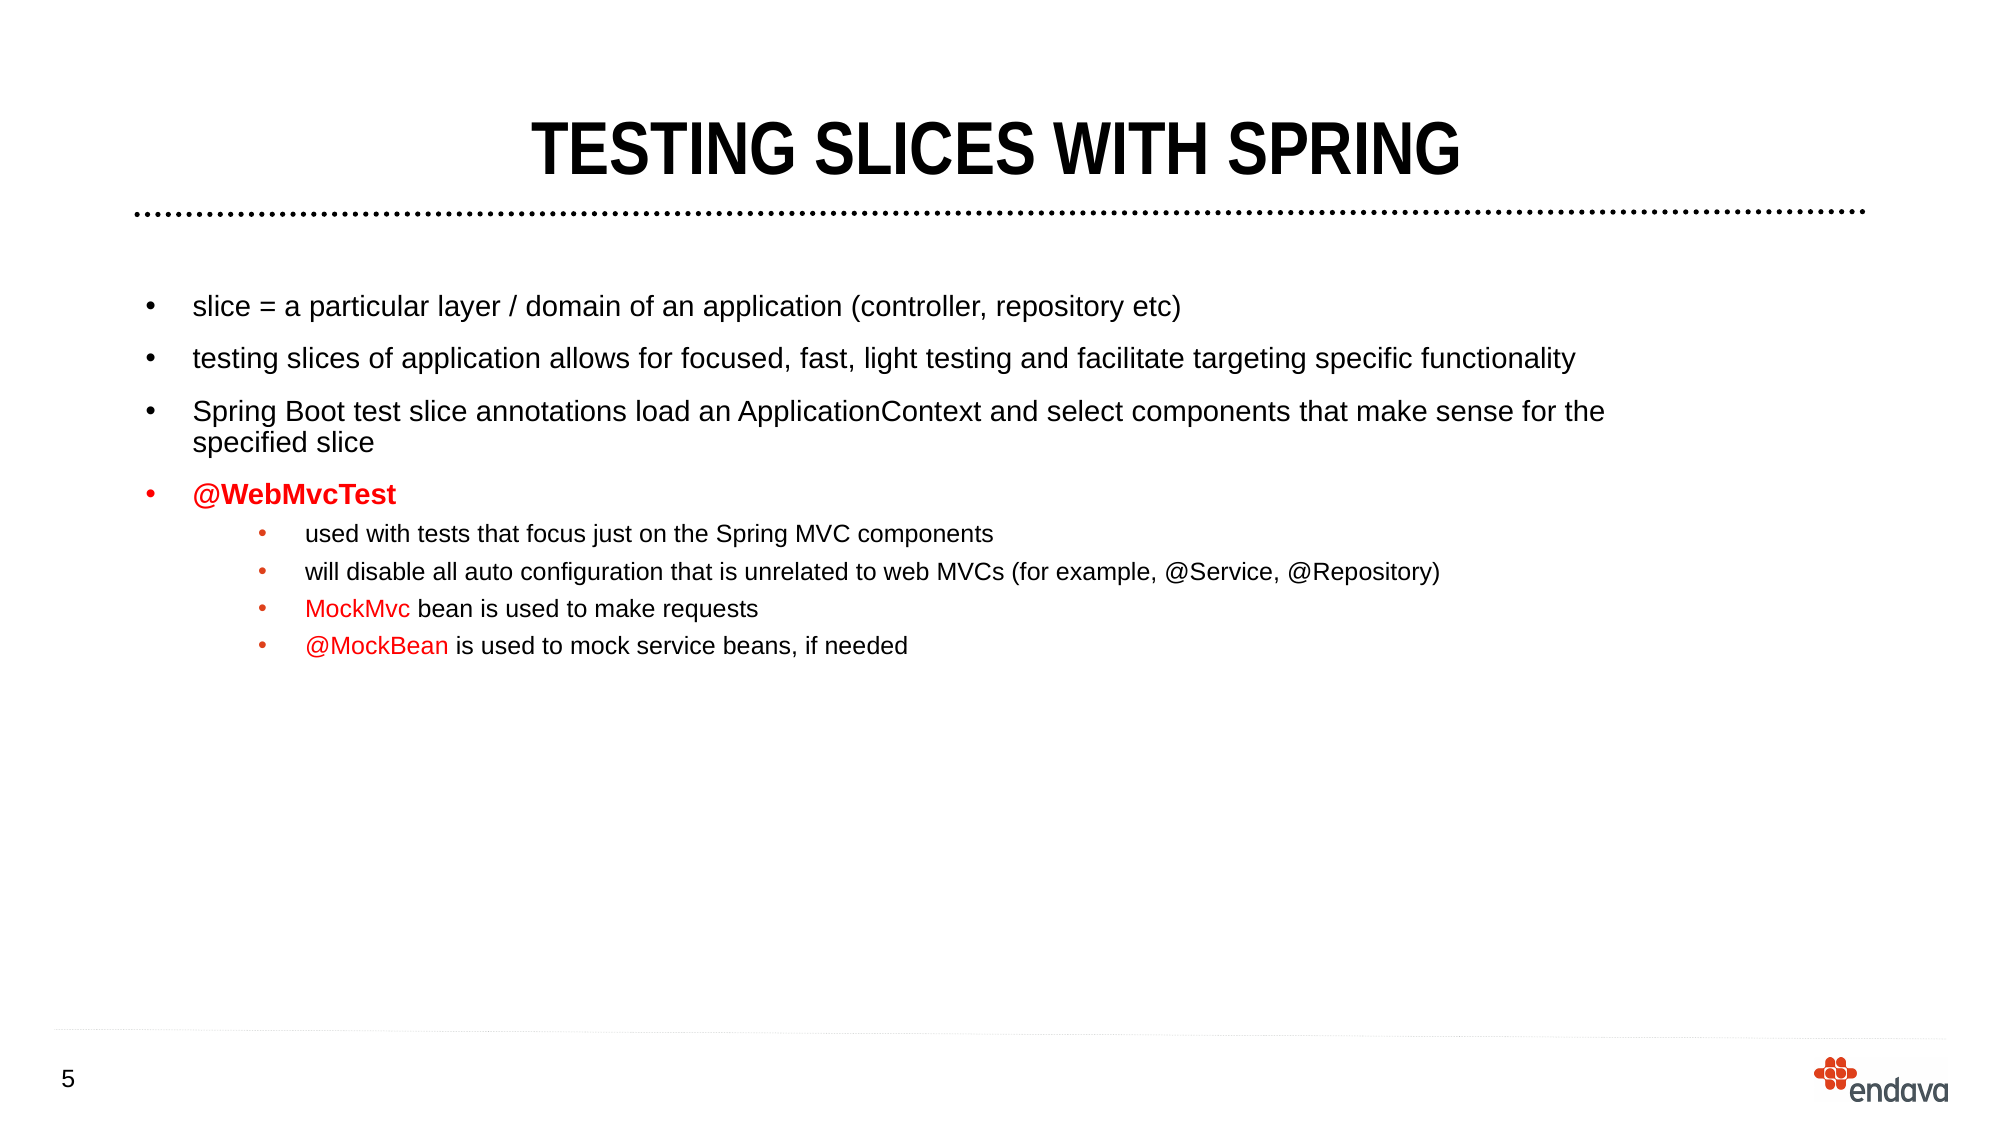

# Testing slices with spring

slice = a particular layer / domain of an application (controller, repository etc)
testing slices of application allows for focused, fast, light testing and facilitate targeting specific functionality
Spring Boot test slice annotations load an ApplicationContext and select components that make sense for the specified slice
@WebMvcTest
used with tests that focus just on the Spring MVC components
will disable all auto configuration that is unrelated to web MVCs (for example, @Service, @Repository)
MockMvc bean is used to make requests
@MockBean is used to mock service beans, if needed